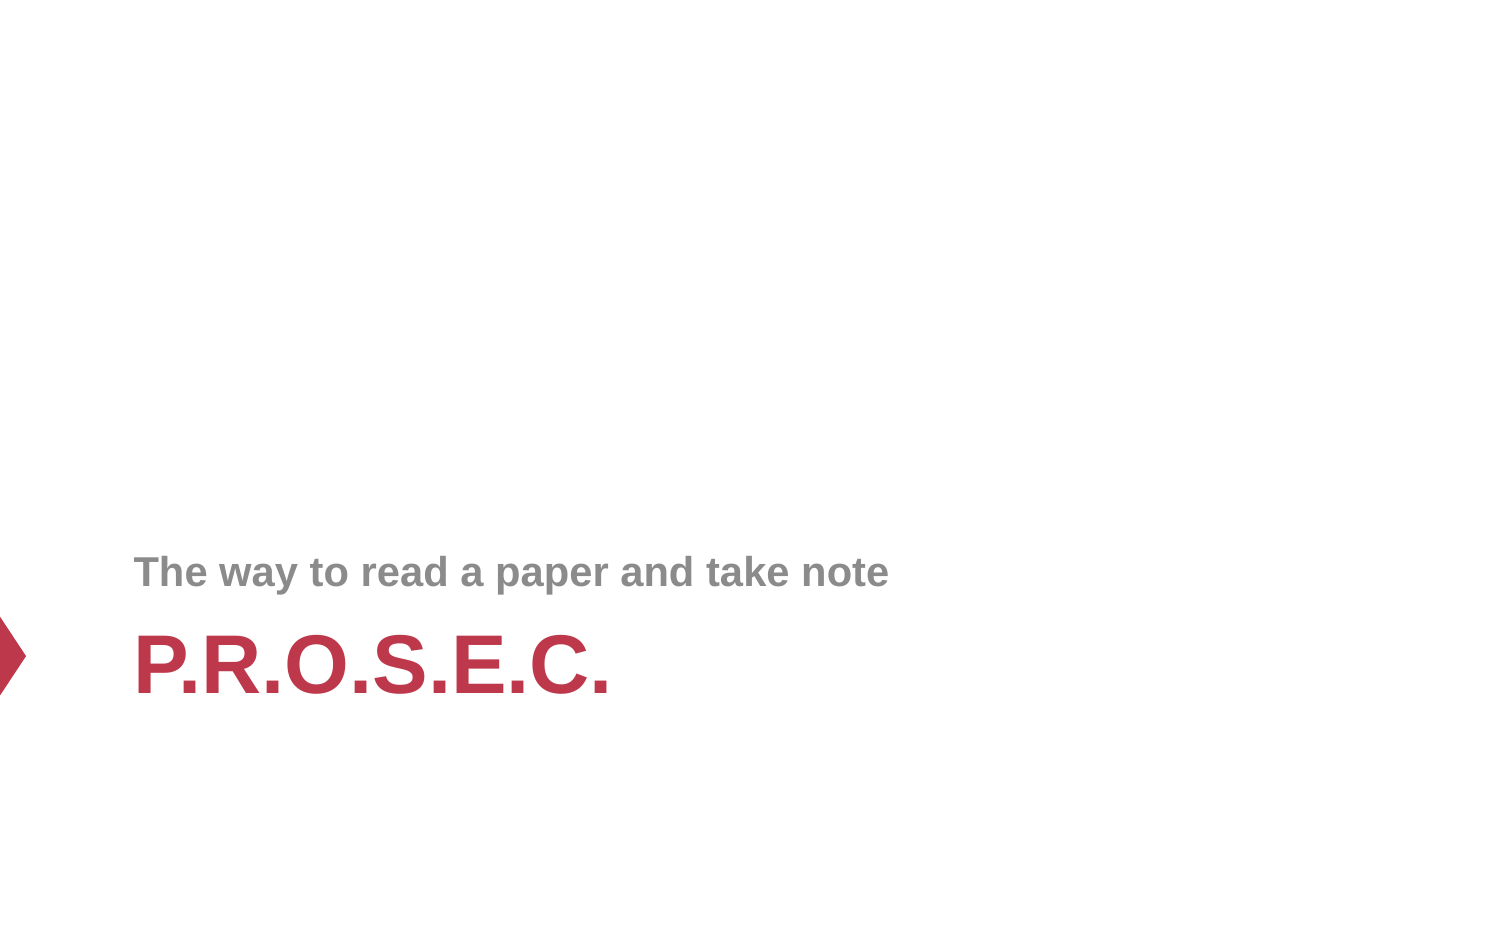

The way to read a paper and take note
# P.r.o.s.e.c.